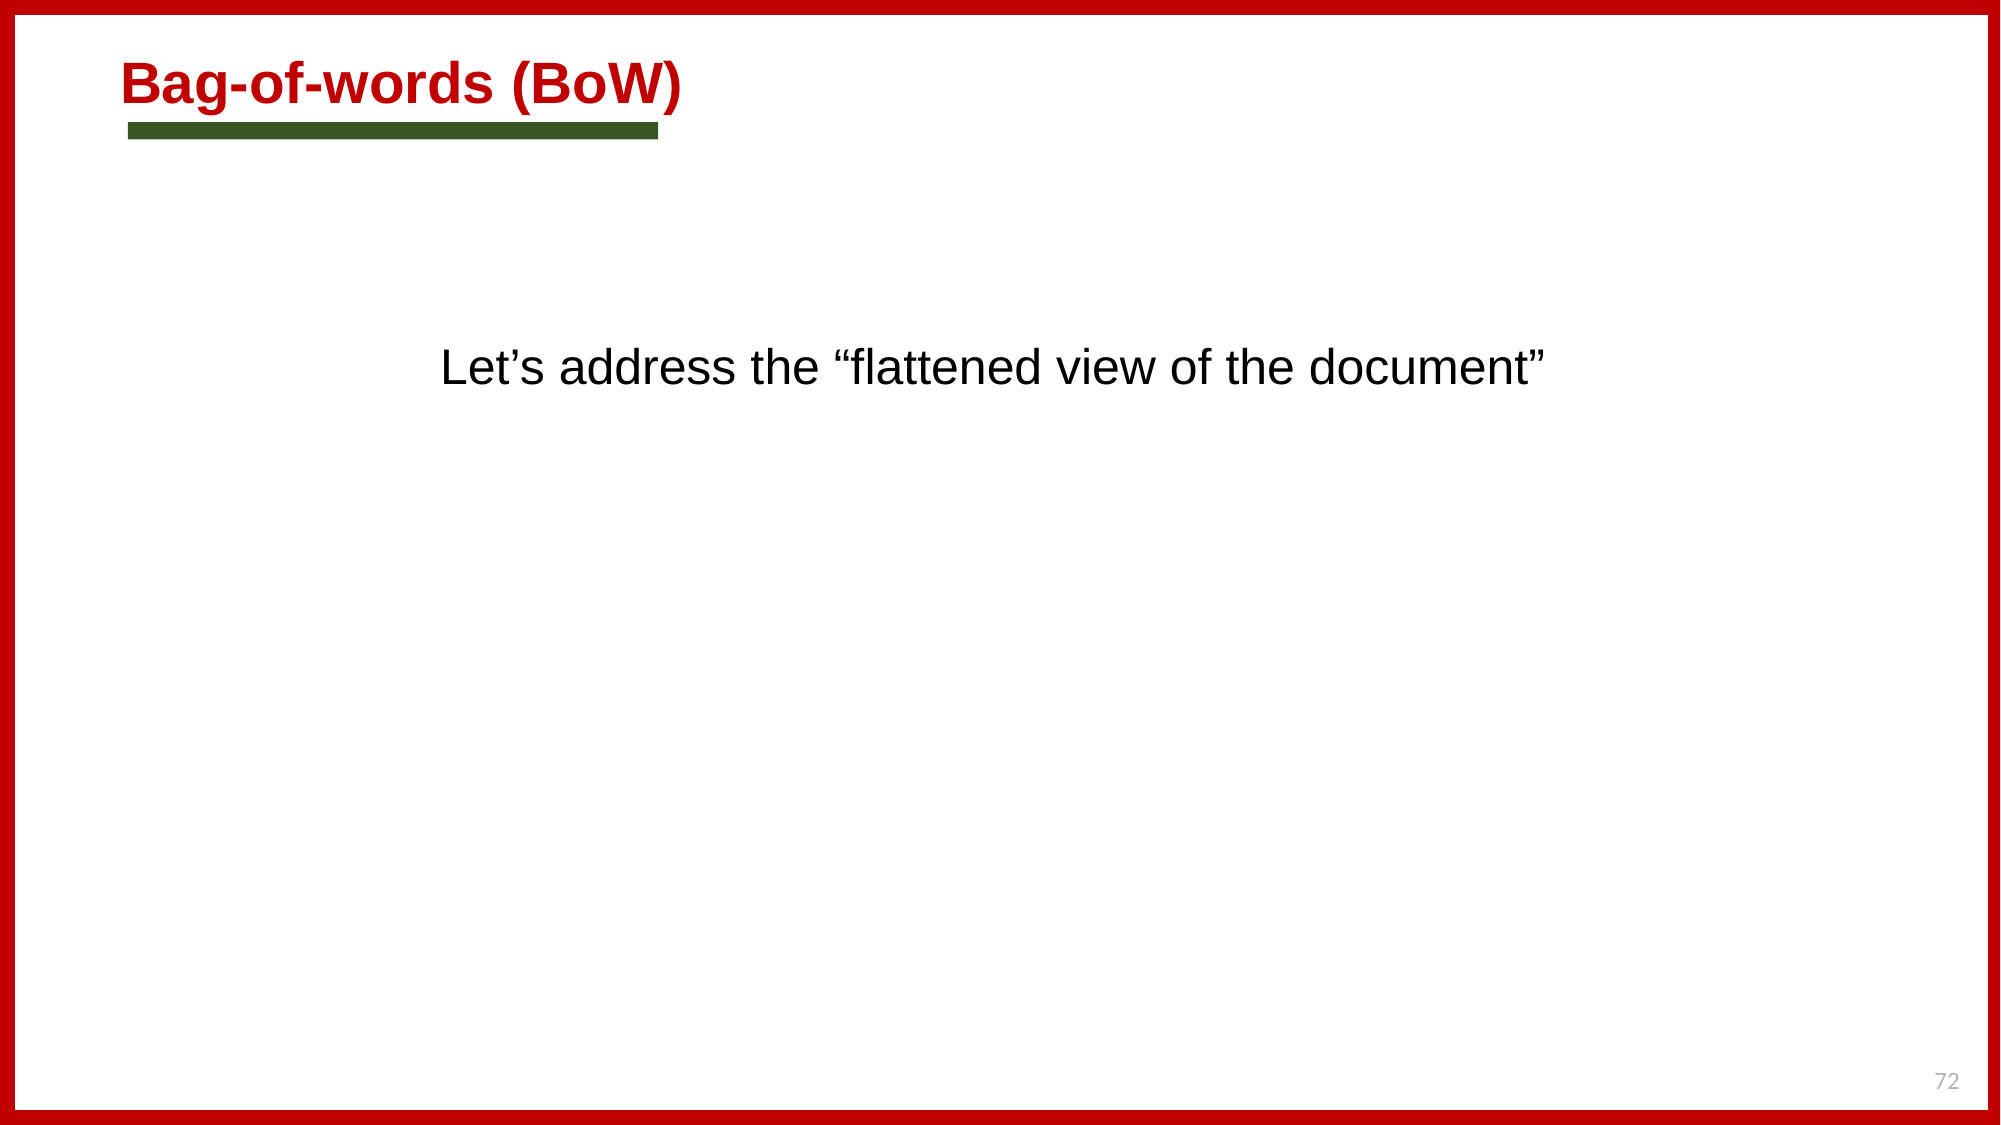

# Bag-of-words (BoW)

Let’s address the “flattened view of the document”

72